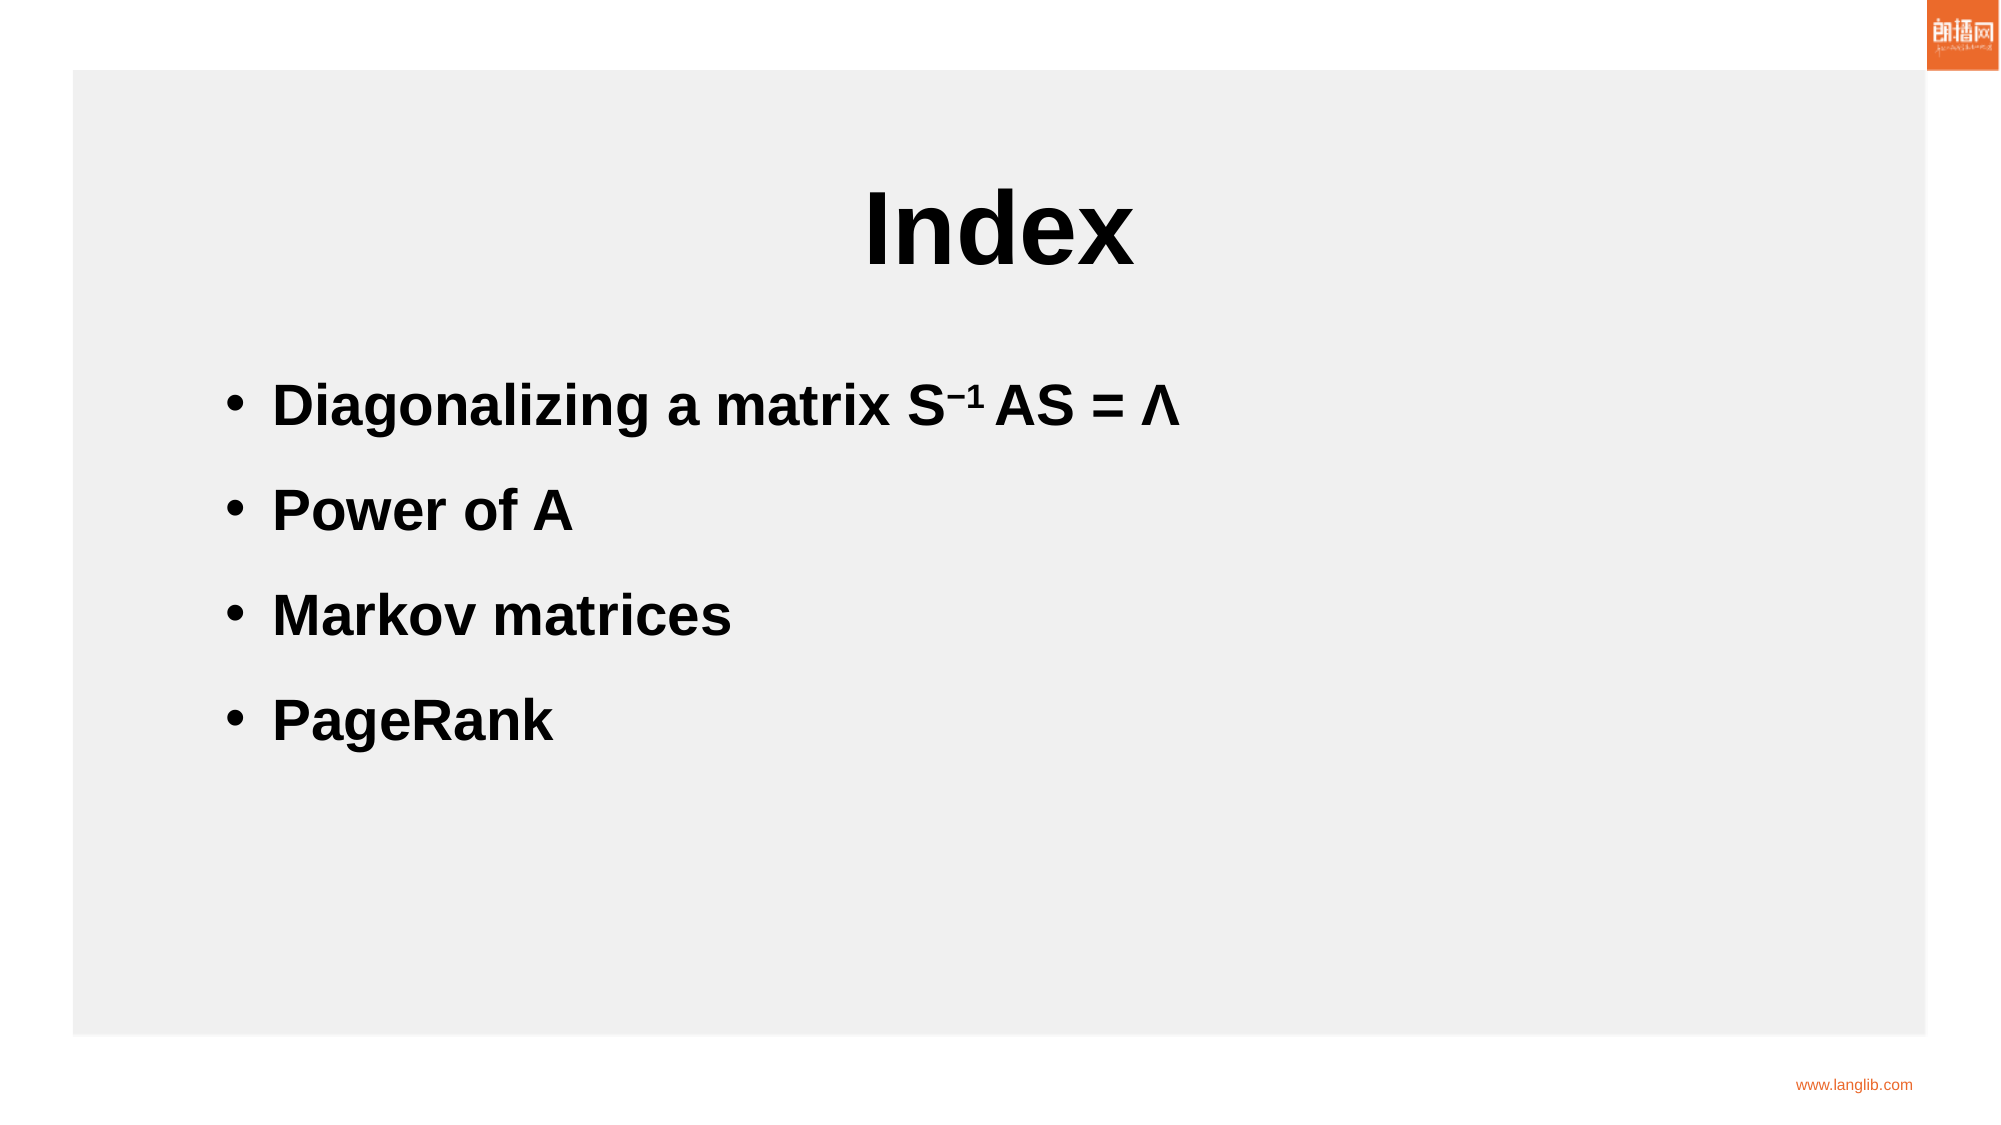

Index
Diagonalizing a matrix S−1 AS = Λ
Power of A
Markov matrices
PageRank